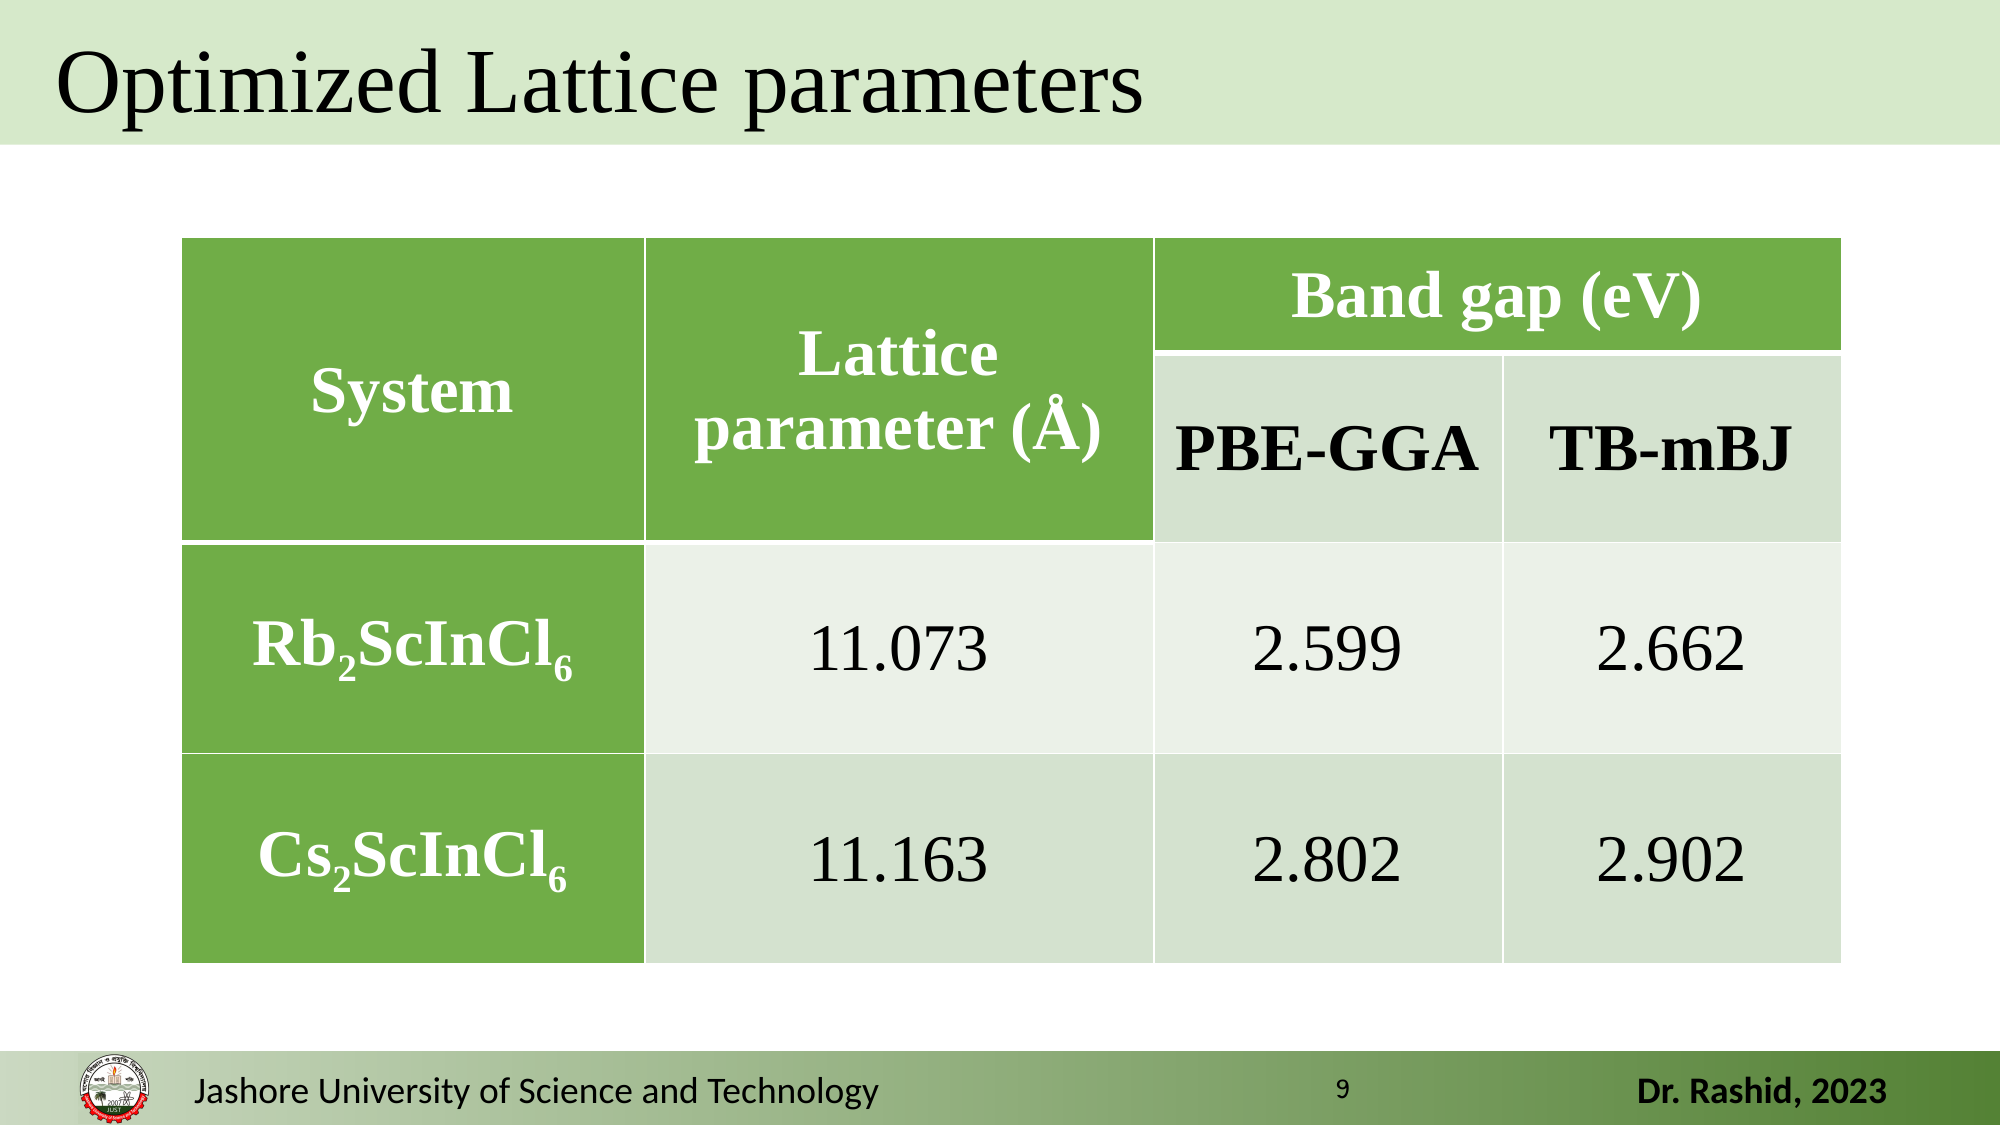

Optimized Lattice parameters
| System | Lattice parameter (Å) | Band gap (eV) |  |
| --- | --- | --- | --- |
|  |  | PBE-GGA | TB-mBJ |
| Rb2ScInCl6 | 11.073 | 2.599 | 2.662 |
| Cs2ScInCl6 | 11.163 | 2.802 | 2.902 |
9